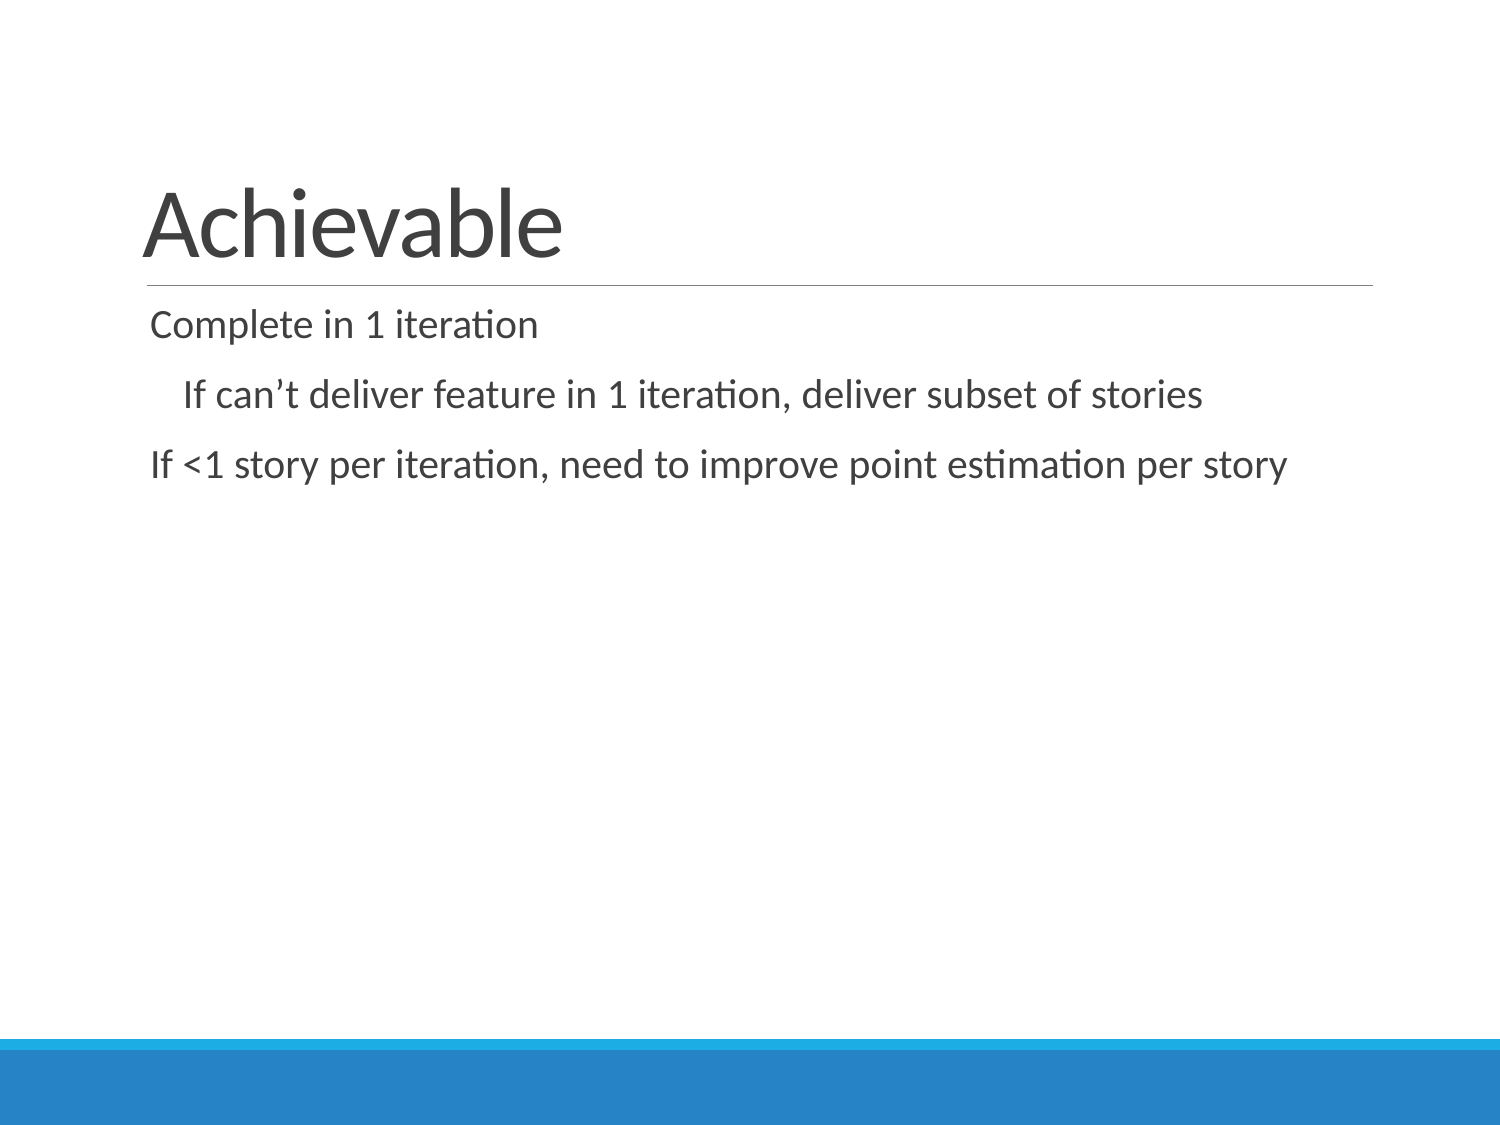

# Achievable
Complete in 1 iteration
If can’t deliver feature in 1 iteration, deliver subset of stories
If <1 story per iteration, need to improve point estimation per story